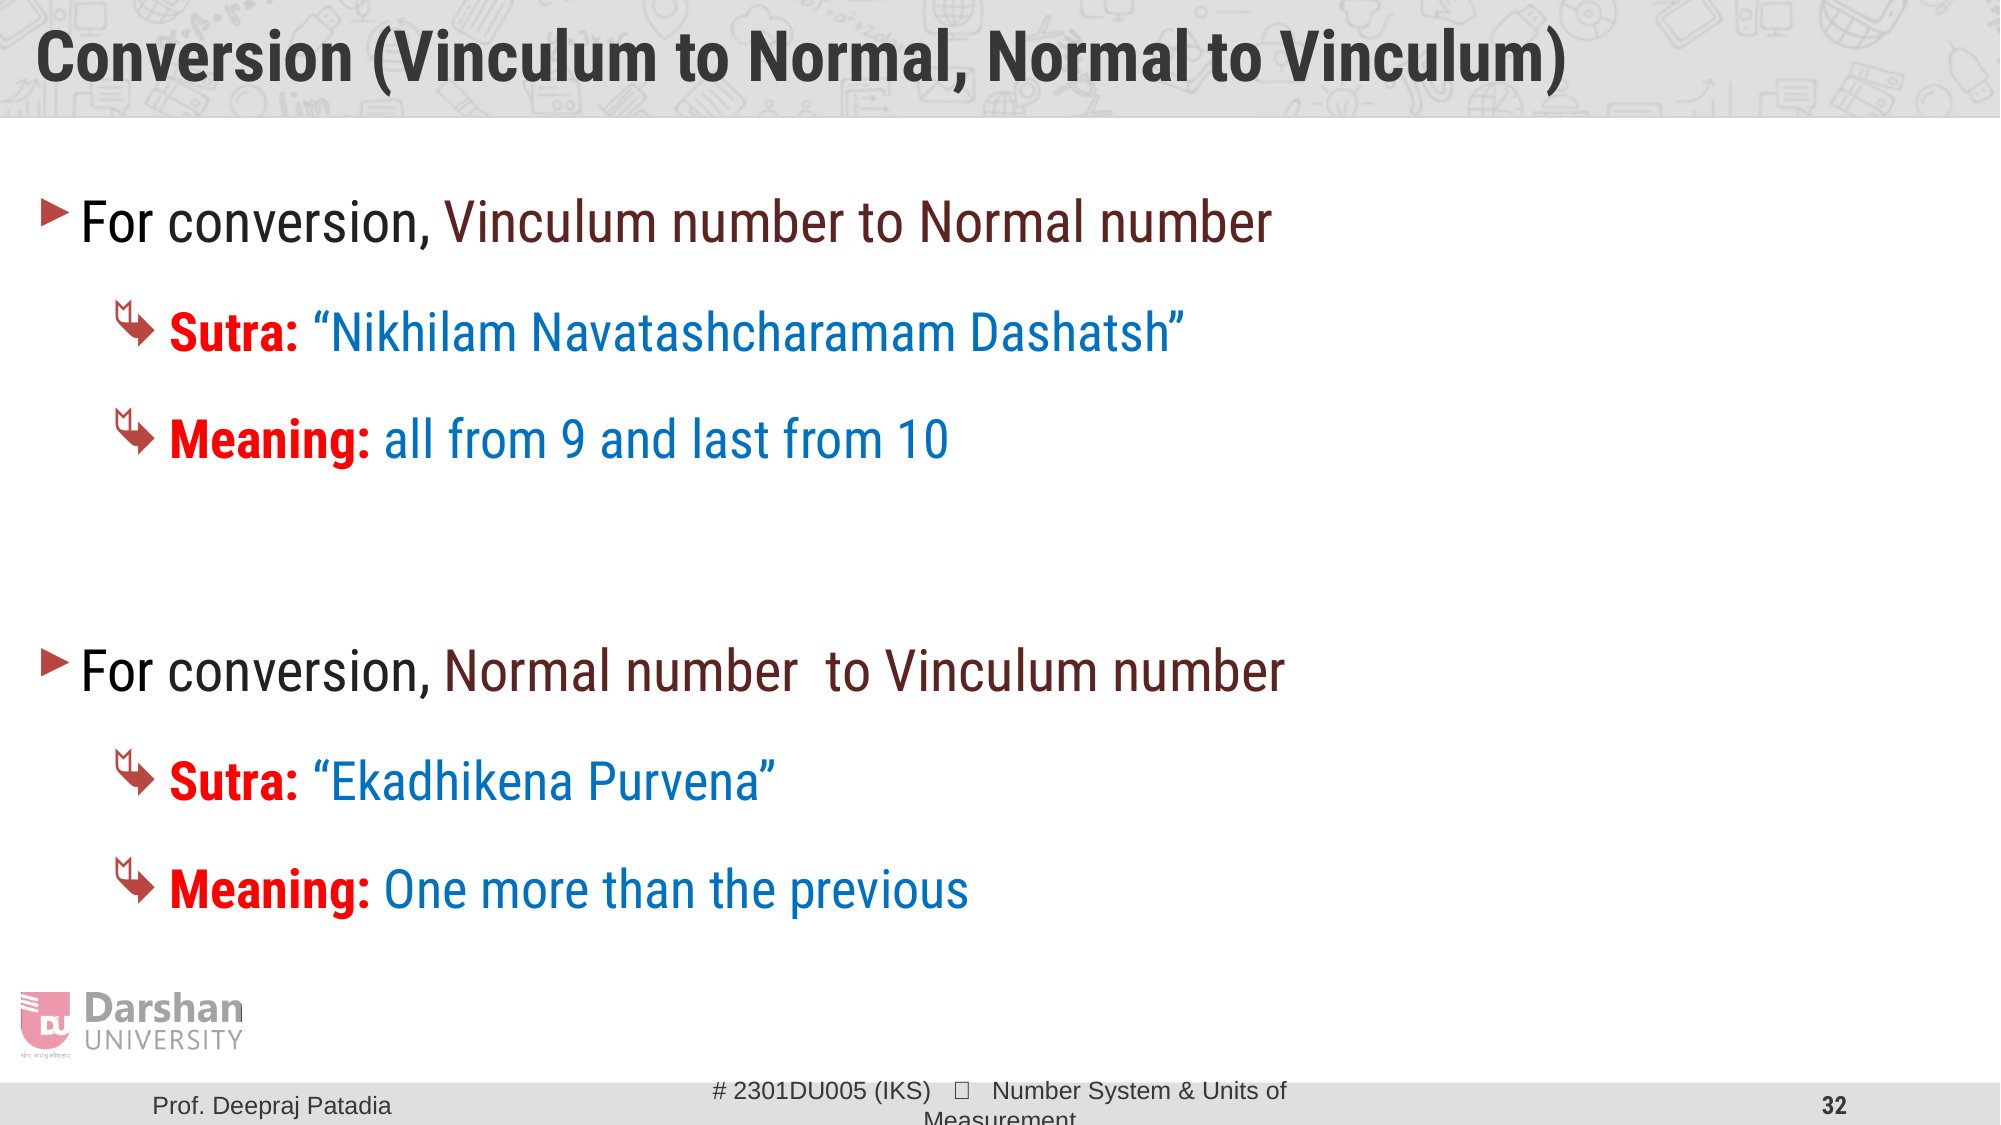

# Conversion (Vinculum to Normal, Normal to Vinculum)
For conversion, Vinculum number to Normal number
Sutra: “Nikhilam Navatashcharamam Dashatsh”
Meaning: all from 9 and last from 10

For conversion, Normal number  to Vinculum number
Sutra: “Ekadhikena Purvena”
Meaning: One more than the previous